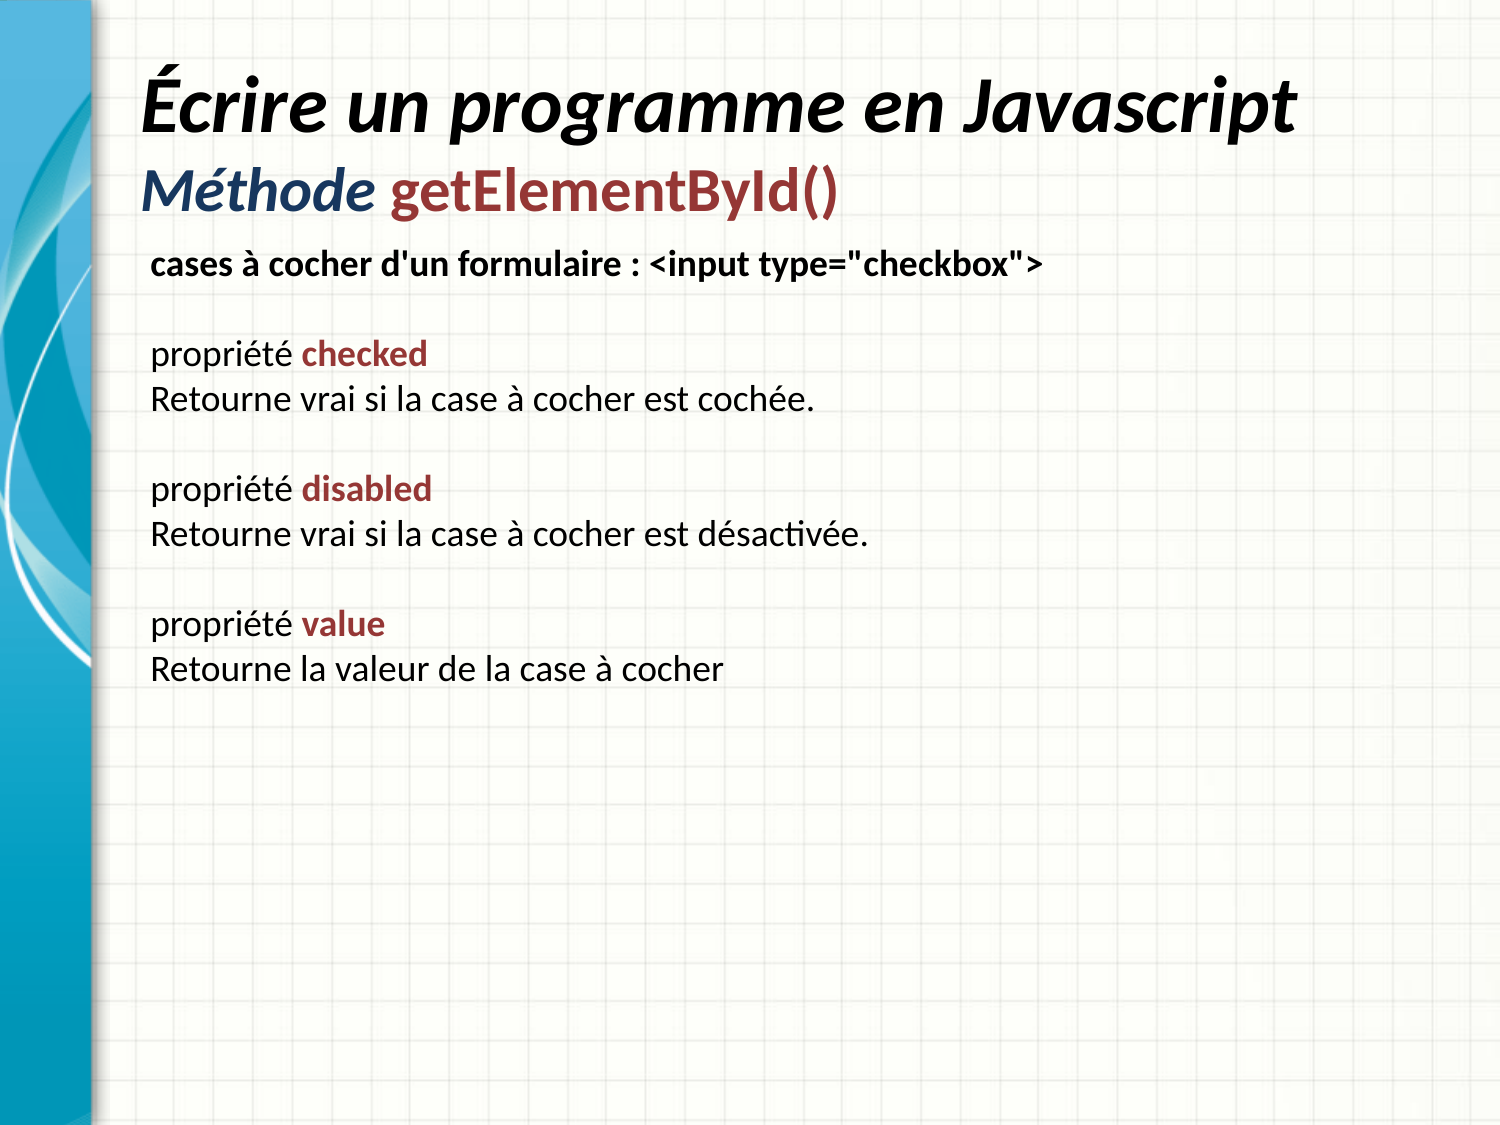

# Écrire un programme en Javascript Méthode getElementById()
cases à cocher d'un formulaire : <input type="checkbox">

propriété checked
Retourne vrai si la case à cocher est cochée.

propriété disabled
Retourne vrai si la case à cocher est désactivée.

propriété value
Retourne la valeur de la case à cocher